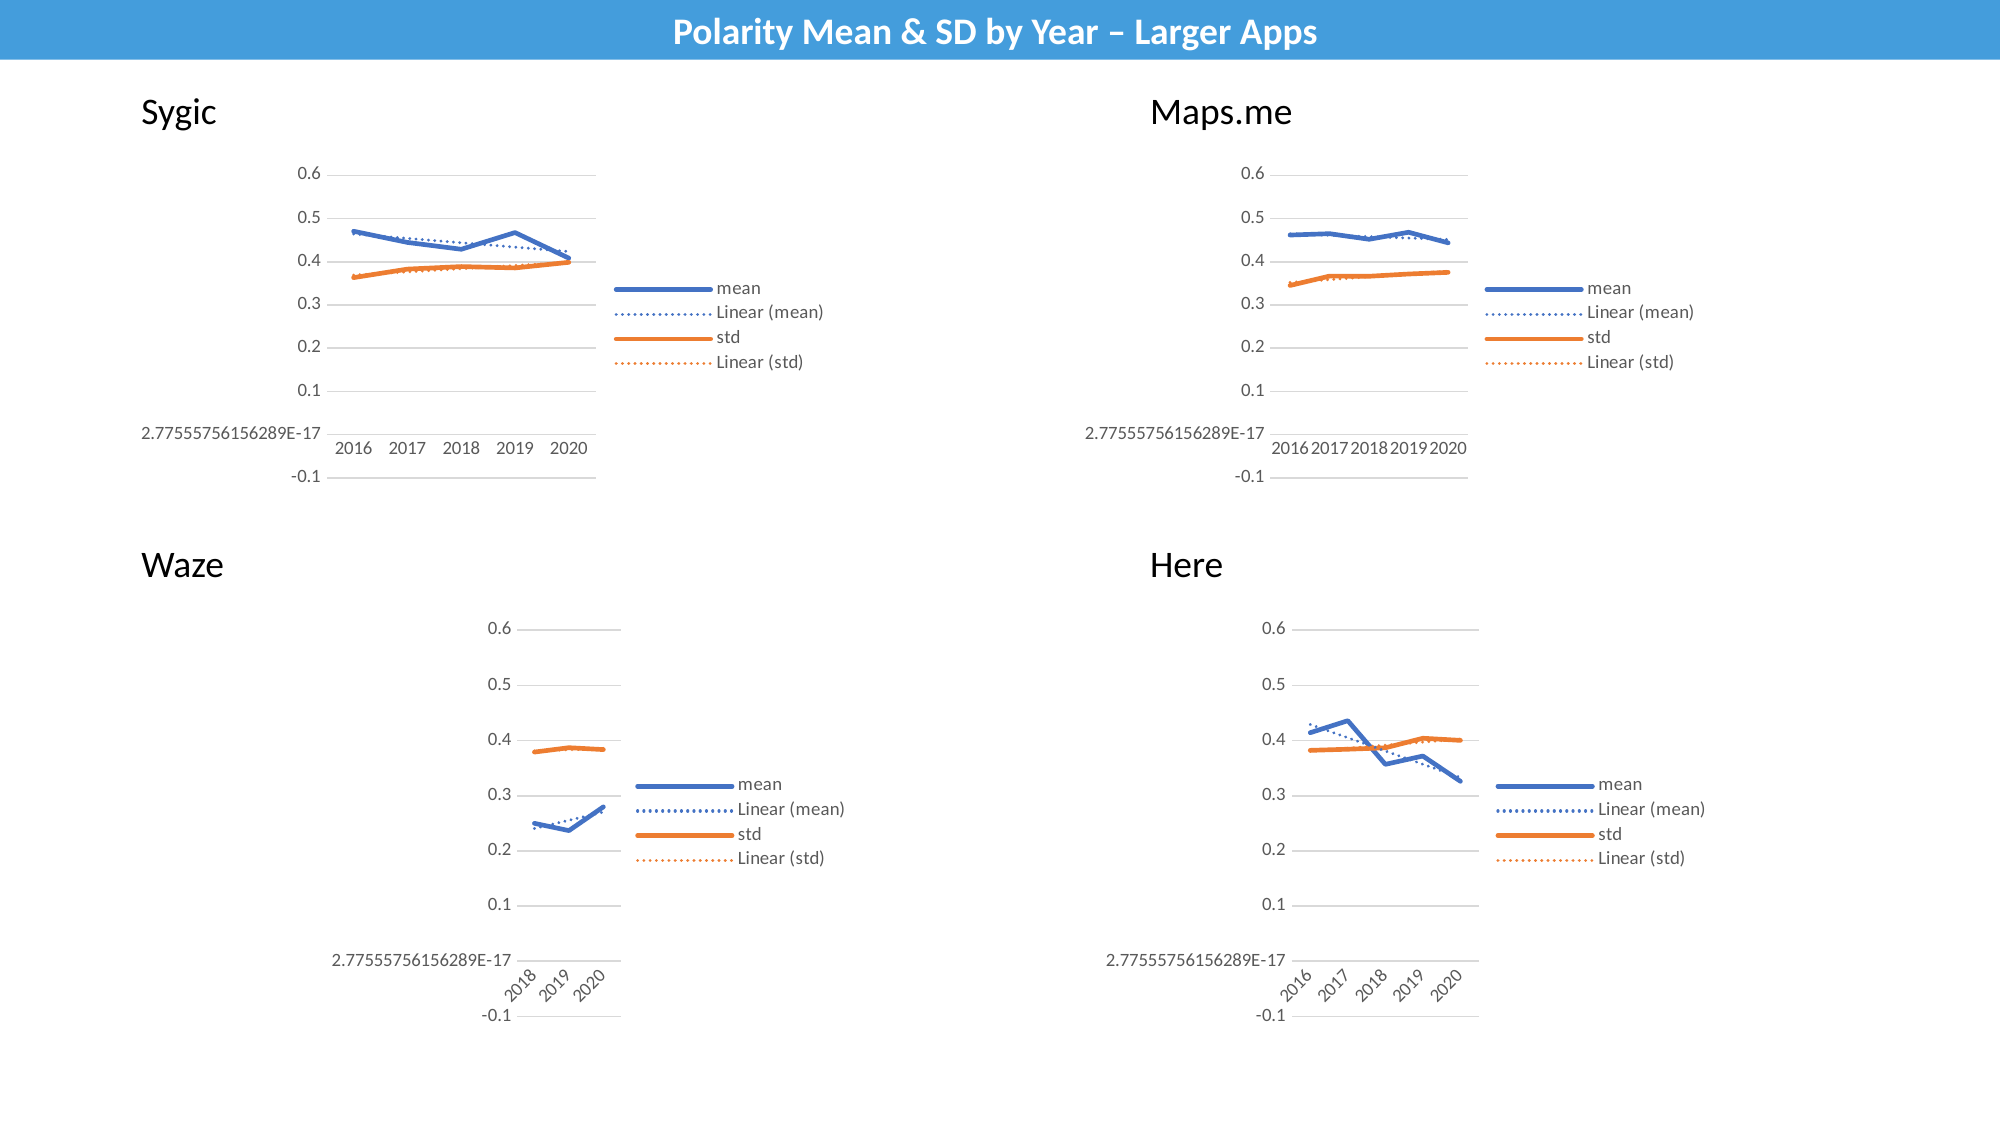

Polarity Mean & SD by Year – Larger Apps
Sygic
Maps.me

### Chart

| Category | mean | std |
|---|---|---|
| 2016 | 0.4618195192260129 | 0.3452462725463235 |
| 2017 | 0.4649672813449757 | 0.3669293596383154 |
| 2018 | 0.4520160518174904 | 0.3665547511062876 |
| 2019 | 0.4682050482907144 | 0.3717074819031056 |
| 2020 | 0.4437592446806757 | 0.3755277817035289 |

### Chart

| Category | mean | std |
|---|---|---|
| 2016 | 0.4705662672015815 | 0.3633671806713246 |
| 2017 | 0.4447415149799573 | 0.3830487091954666 |
| 2018 | 0.4288591703497375 | 0.3889478697142207 |
| 2019 | 0.4675279471307744 | 0.3857293118246972 |
| 2020 | 0.4084490440030586 | 0.3987983077217571 |
Waze
Here

### Chart

| Category | mean | std |
|---|---|---|
| 2018 | 0.2499850637373707 | 0.3791764139633297 |
| 2019 | 0.2367295667665474 | 0.3870520327680347 |
| 2020 | 0.2798654292099991 | 0.3836936249226727 |

### Chart

| Category | mean | std |
|---|---|---|
| 2016 | 0.4143074677583483 | 0.3822584622653254 |
| 2017 | 0.4359936842823164 | 0.3843588827391095 |
| 2018 | 0.3568654232558362 | 0.3868719665374222 |
| 2019 | 0.3719495145737707 | 0.4041912668742709 |
| 2020 | 0.3261821417697104 | 0.4003459212316978 |